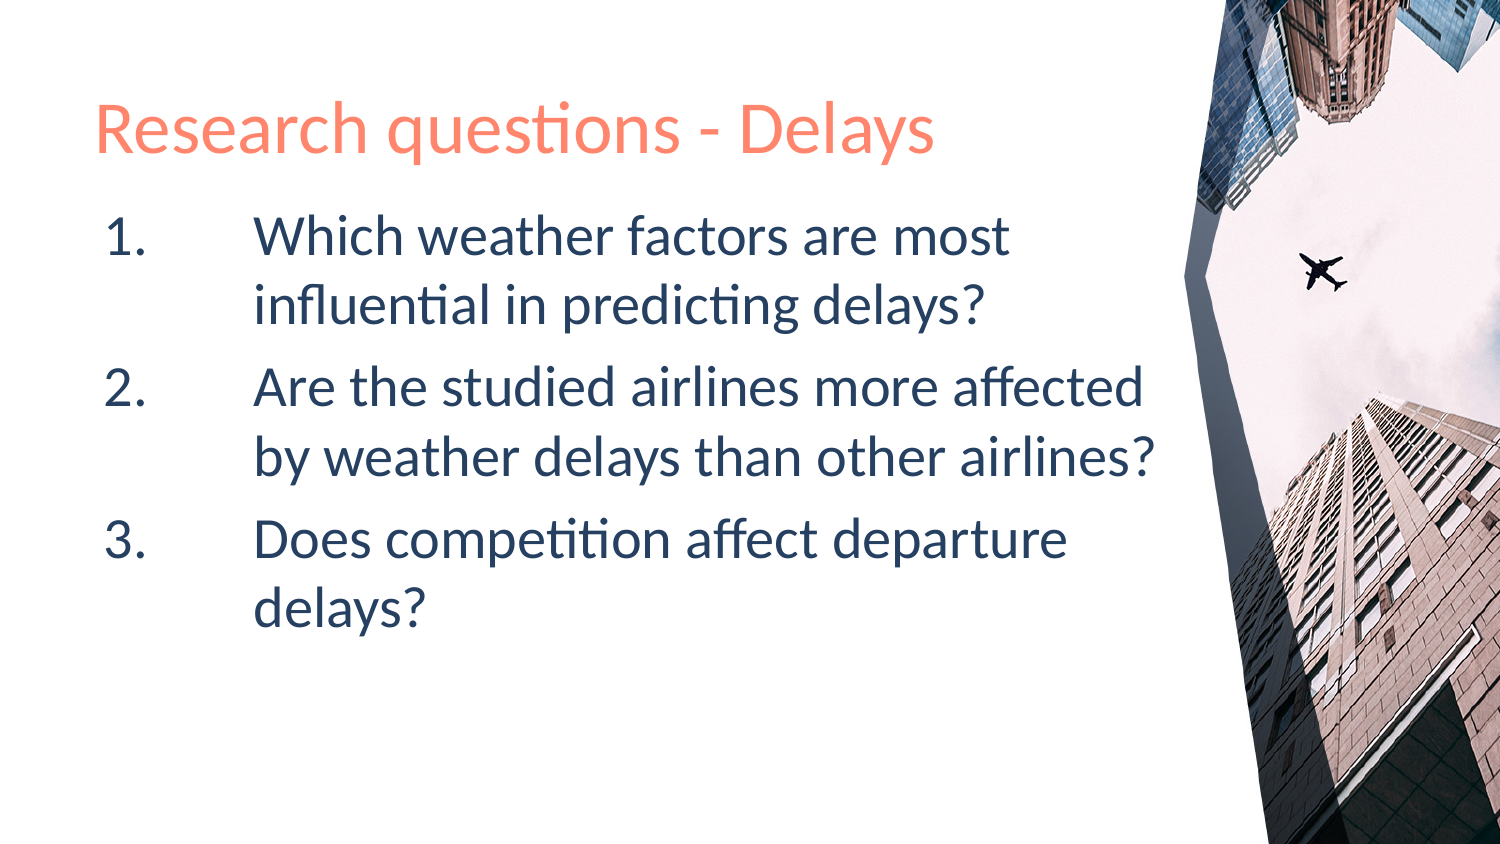

# Research questions - Delays
Which weather factors are most influential in predicting delays?
Are the studied airlines more affected by weather delays than other airlines?
Does competition affect departure delays?